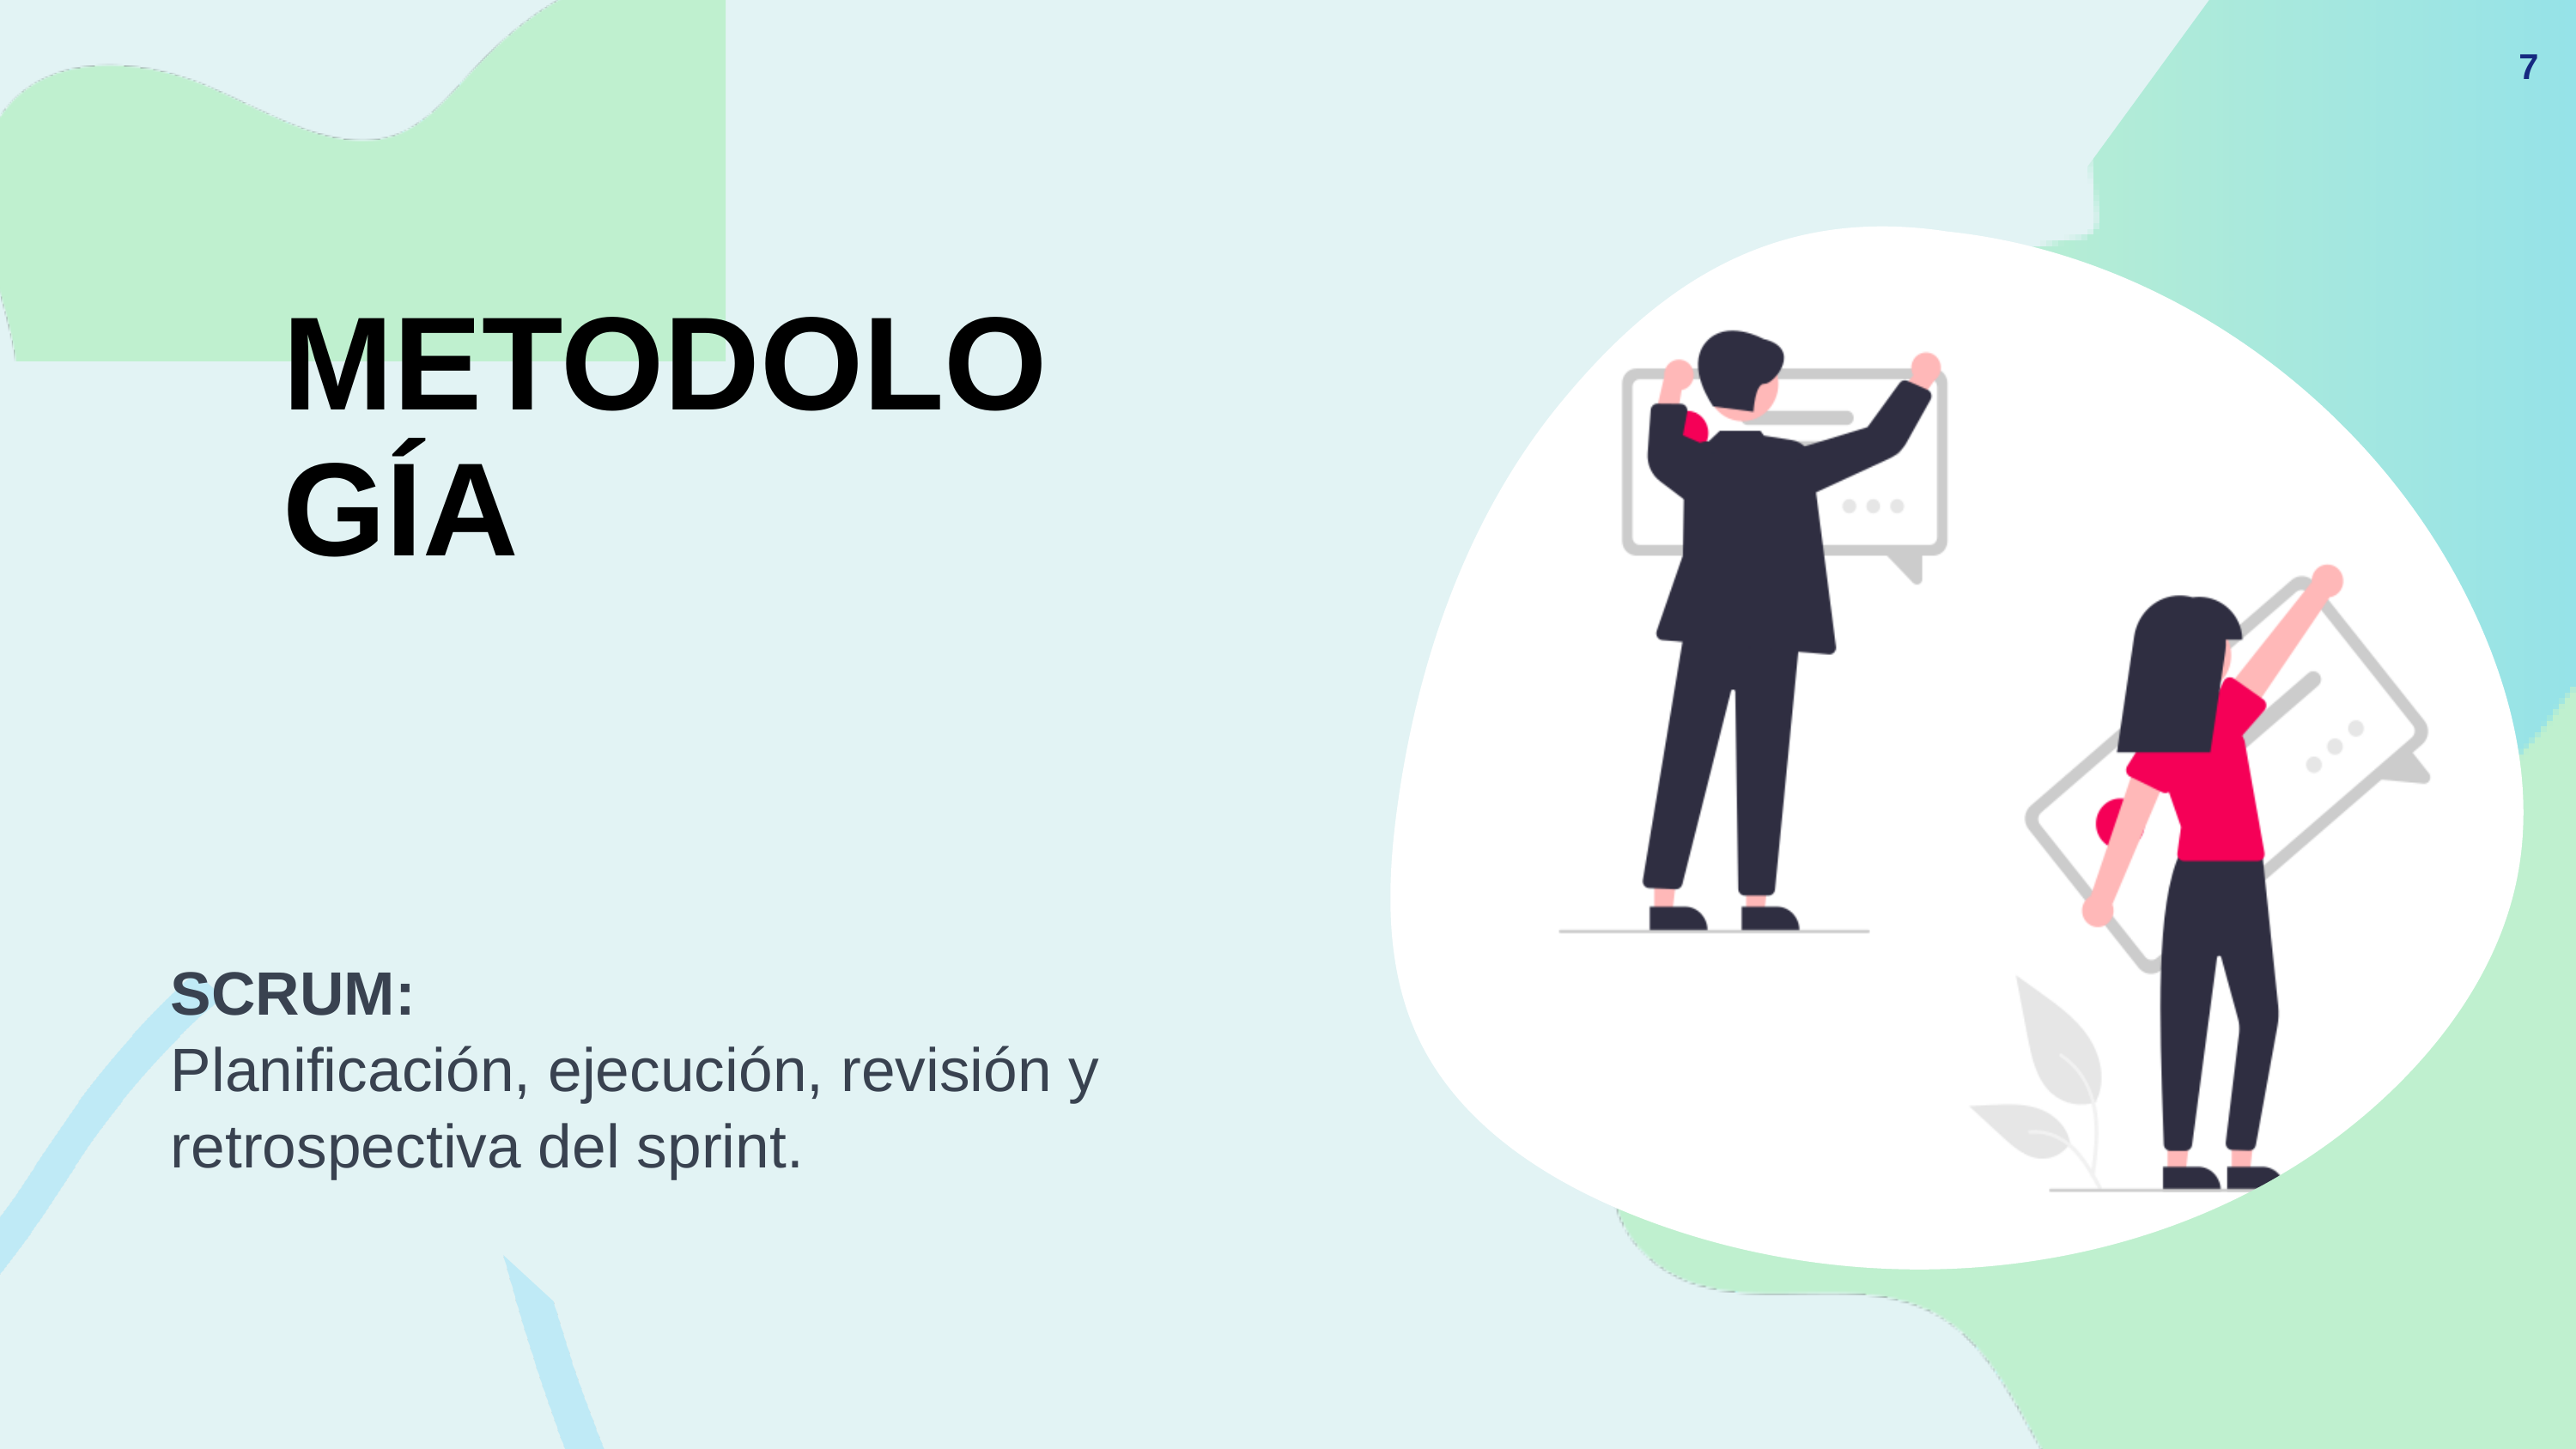

7

METODOLOGÍA

SCRUM:
Planificación, ejecución, revisión y retrospectiva del sprint.